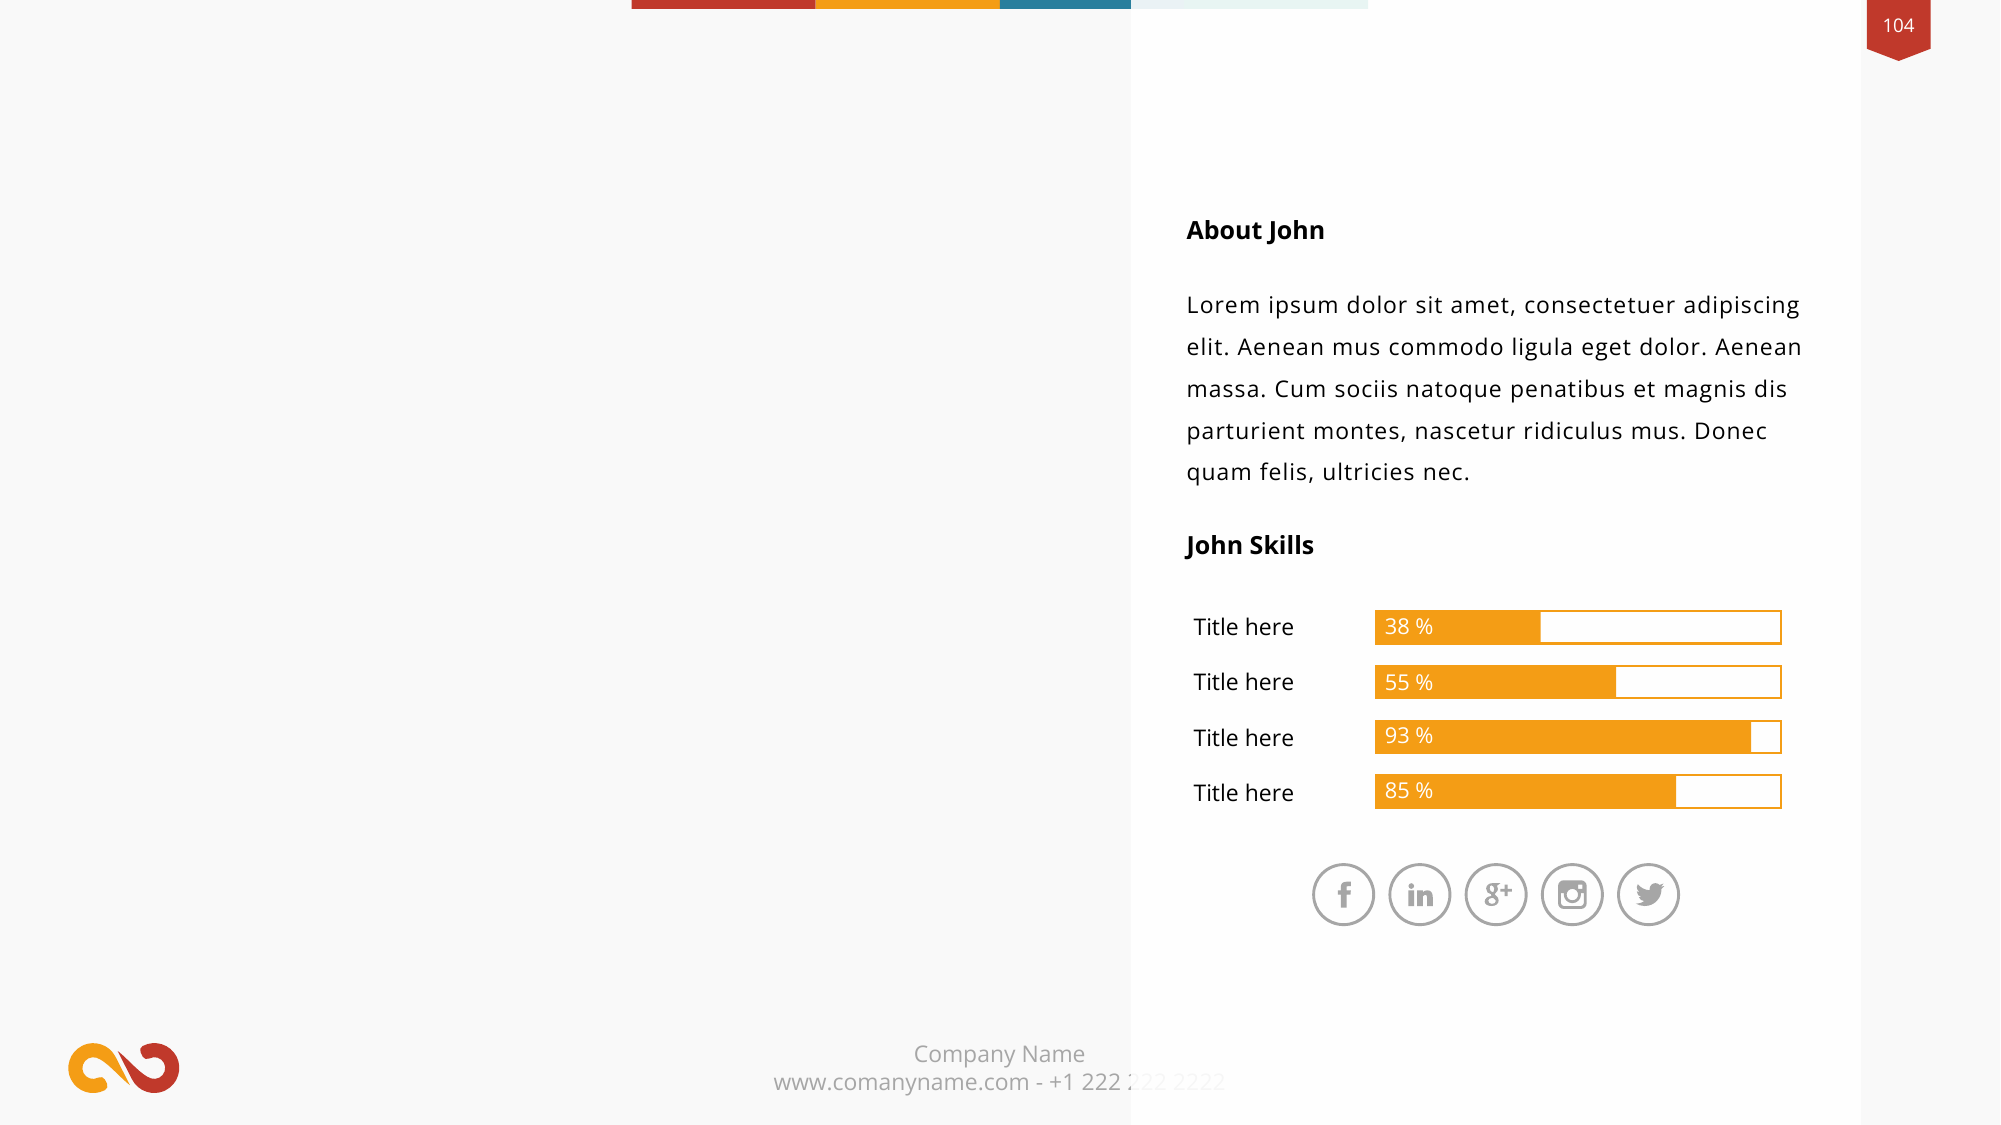

About John
Lorem ipsum dolor sit amet, consectetuer adipiscing elit. Aenean mus commodo ligula eget dolor. Aenean massa. Cum sociis natoque penatibus et magnis dis parturient montes, nascetur ridiculus mus. Donec quam felis, ultricies nec.
John Skills
Title here

38 %
Title here

55 %
Title here

93 %
Title here

85 %